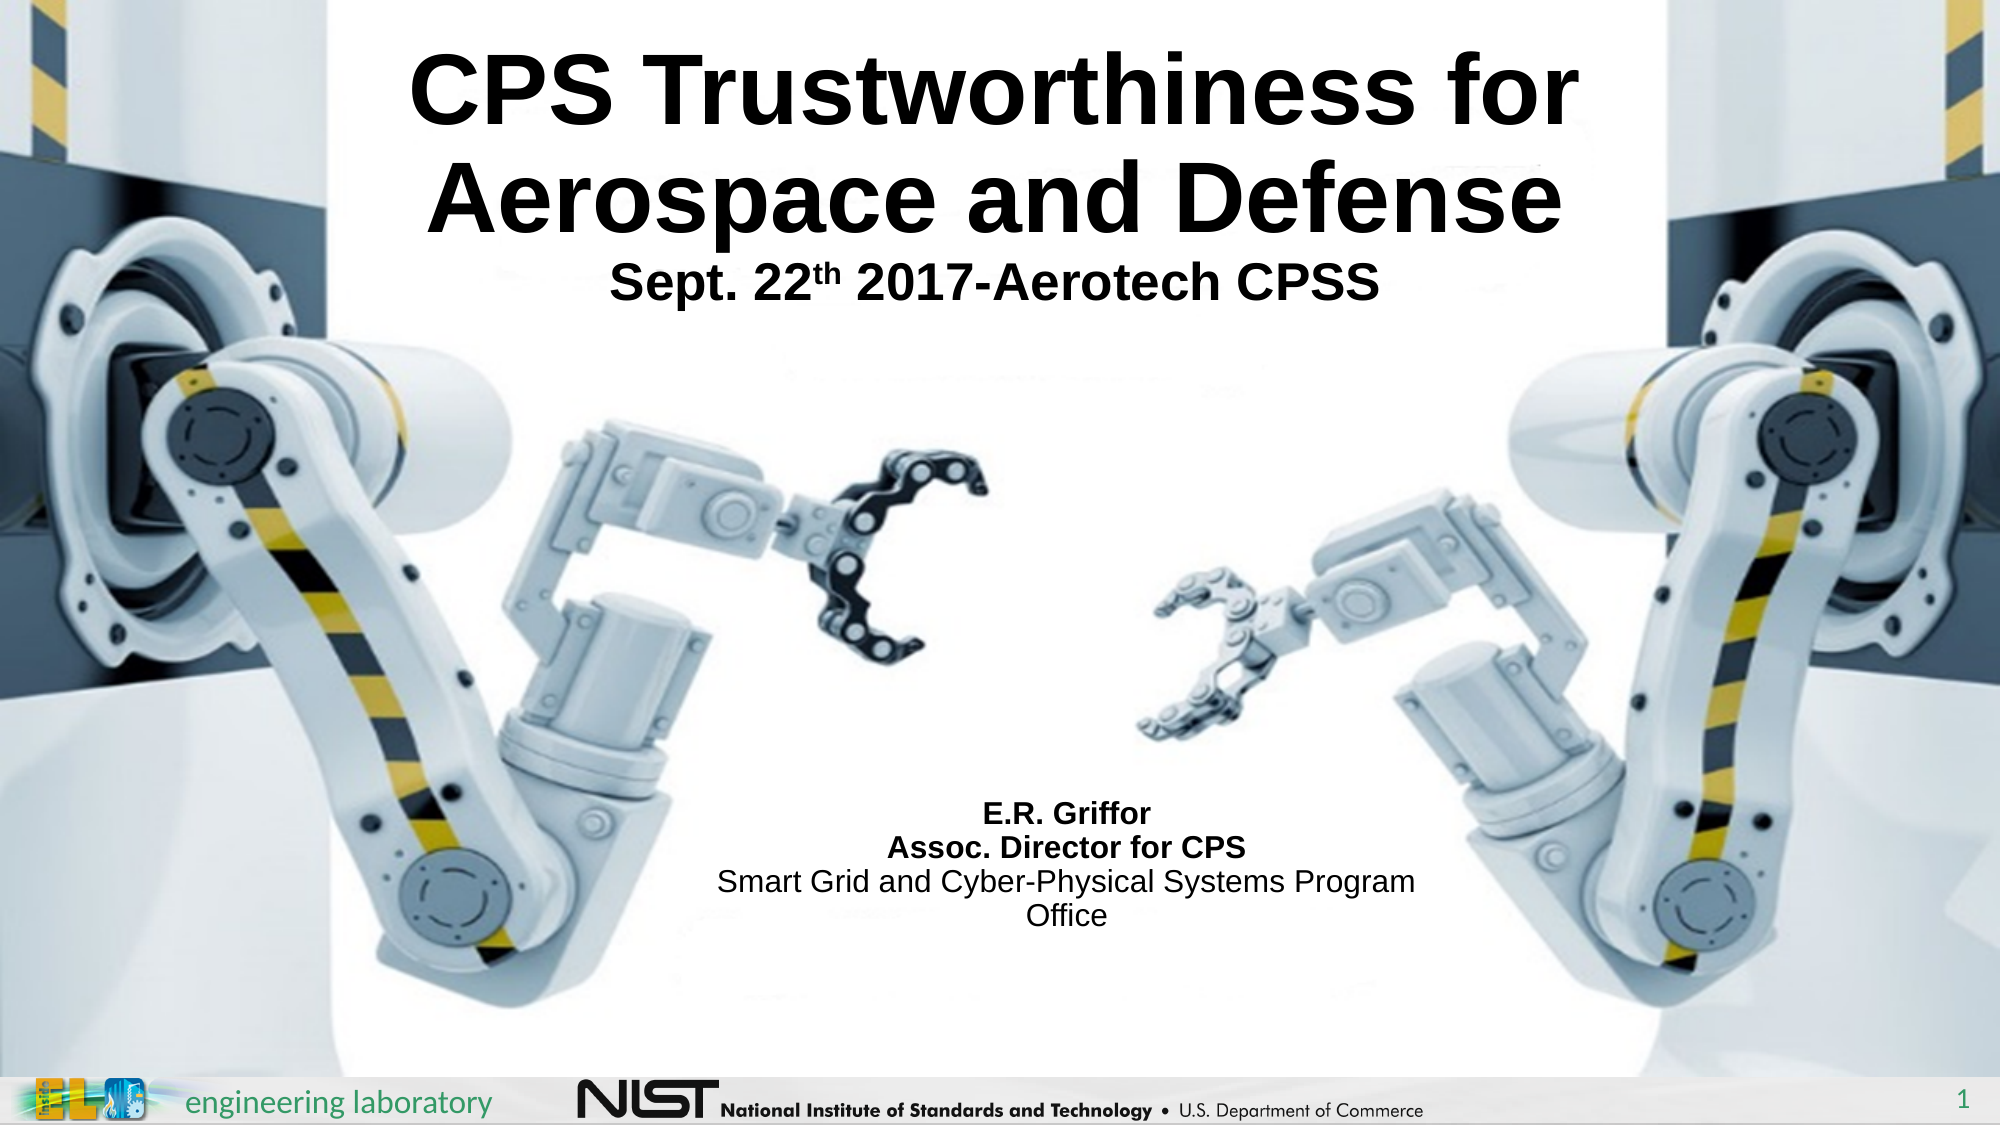

# CPS Trustworthiness for Aerospace and Defense Sept. 22th 2017-Aerotech CPSS
E.R. Griffor
Assoc. Director for CPS
Smart Grid and Cyber-Physical Systems Program Office
1